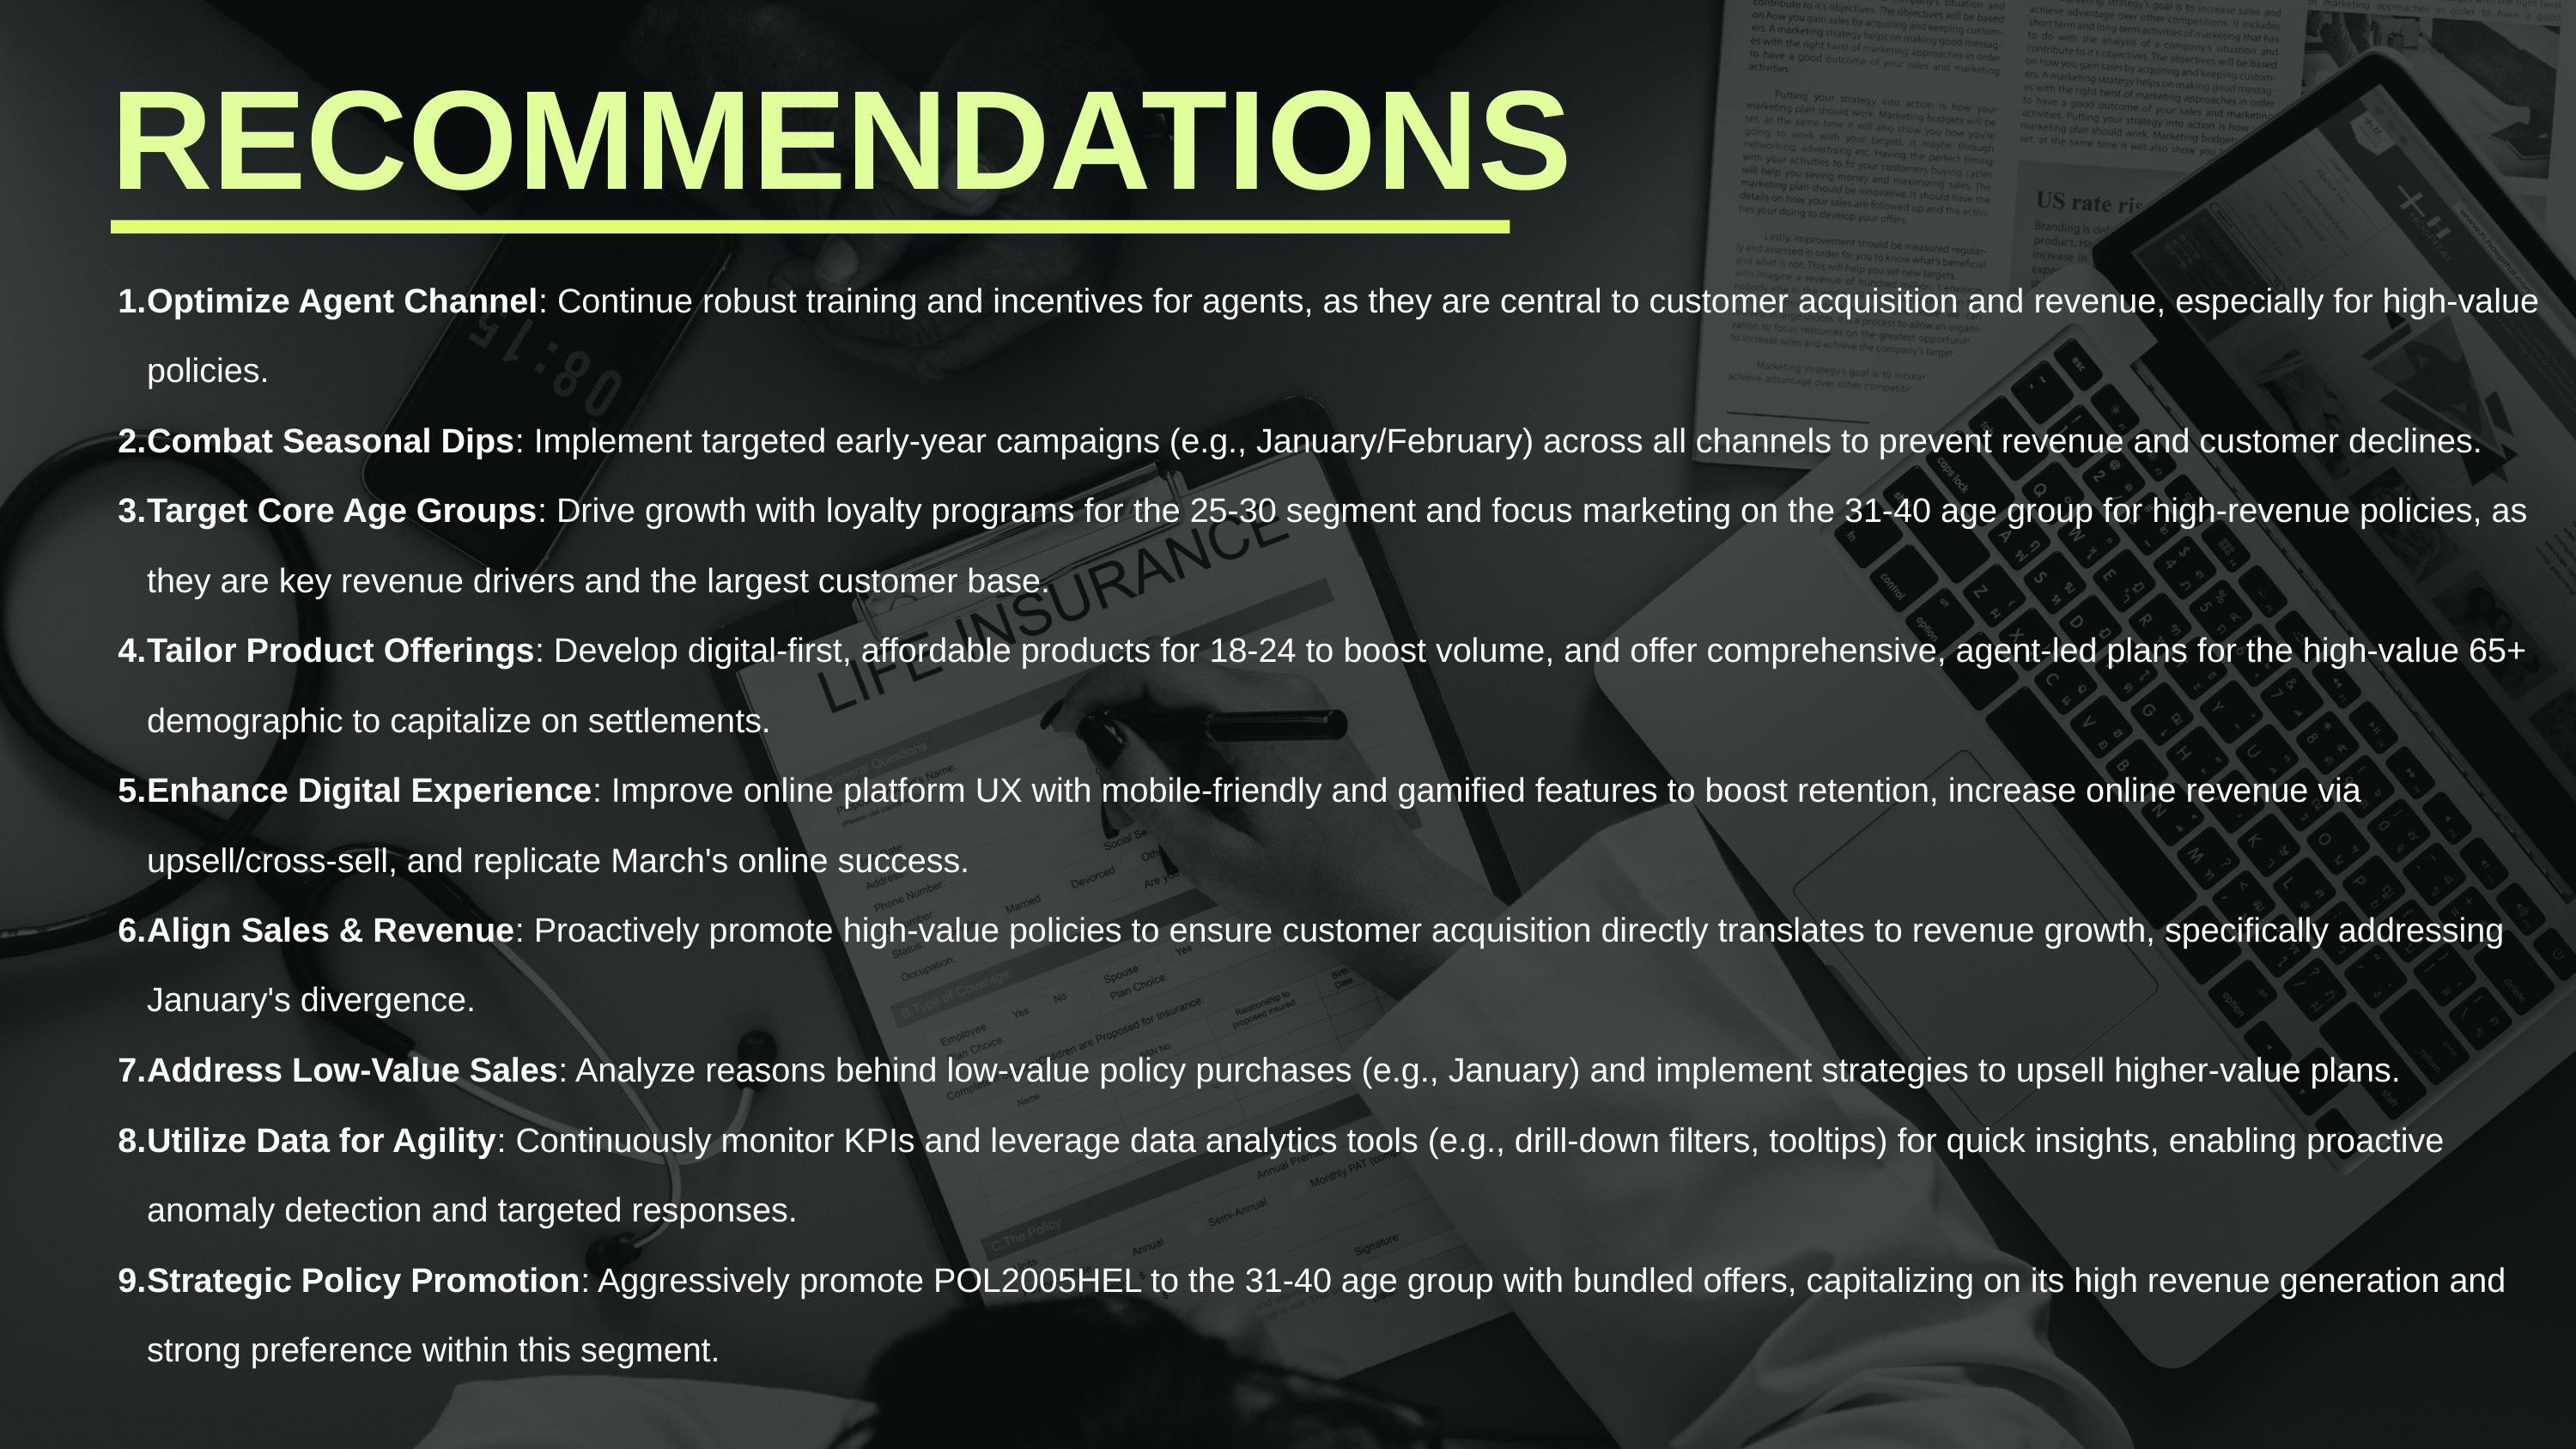

RECOMMENDATIONS

Optimize Agent Channel: Continue robust training and incentives for agents, as they are central to customer acquisition and revenue, especially for high-value policies.
Combat Seasonal Dips: Implement targeted early-year campaigns (e.g., January/February) across all channels to prevent revenue and customer declines.
Target Core Age Groups: Drive growth with loyalty programs for the 25-30 segment and focus marketing on the 31-40 age group for high-revenue policies, as they are key revenue drivers and the largest customer base.
Tailor Product Offerings: Develop digital-first, affordable products for 18-24 to boost volume, and offer comprehensive, agent-led plans for the high-value 65+ demographic to capitalize on settlements.
Enhance Digital Experience: Improve online platform UX with mobile-friendly and gamified features to boost retention, increase online revenue via upsell/cross-sell, and replicate March's online success.
Align Sales & Revenue: Proactively promote high-value policies to ensure customer acquisition directly translates to revenue growth, specifically addressing January's divergence.
Address Low-Value Sales: Analyze reasons behind low-value policy purchases (e.g., January) and implement strategies to upsell higher-value plans.
Utilize Data for Agility: Continuously monitor KPIs and leverage data analytics tools (e.g., drill-down filters, tooltips) for quick insights, enabling proactive anomaly detection and targeted responses.
Strategic Policy Promotion: Aggressively promote POL2005HEL to the 31-40 age group with bundled offers, capitalizing on its high revenue generation and strong preference within this segment.